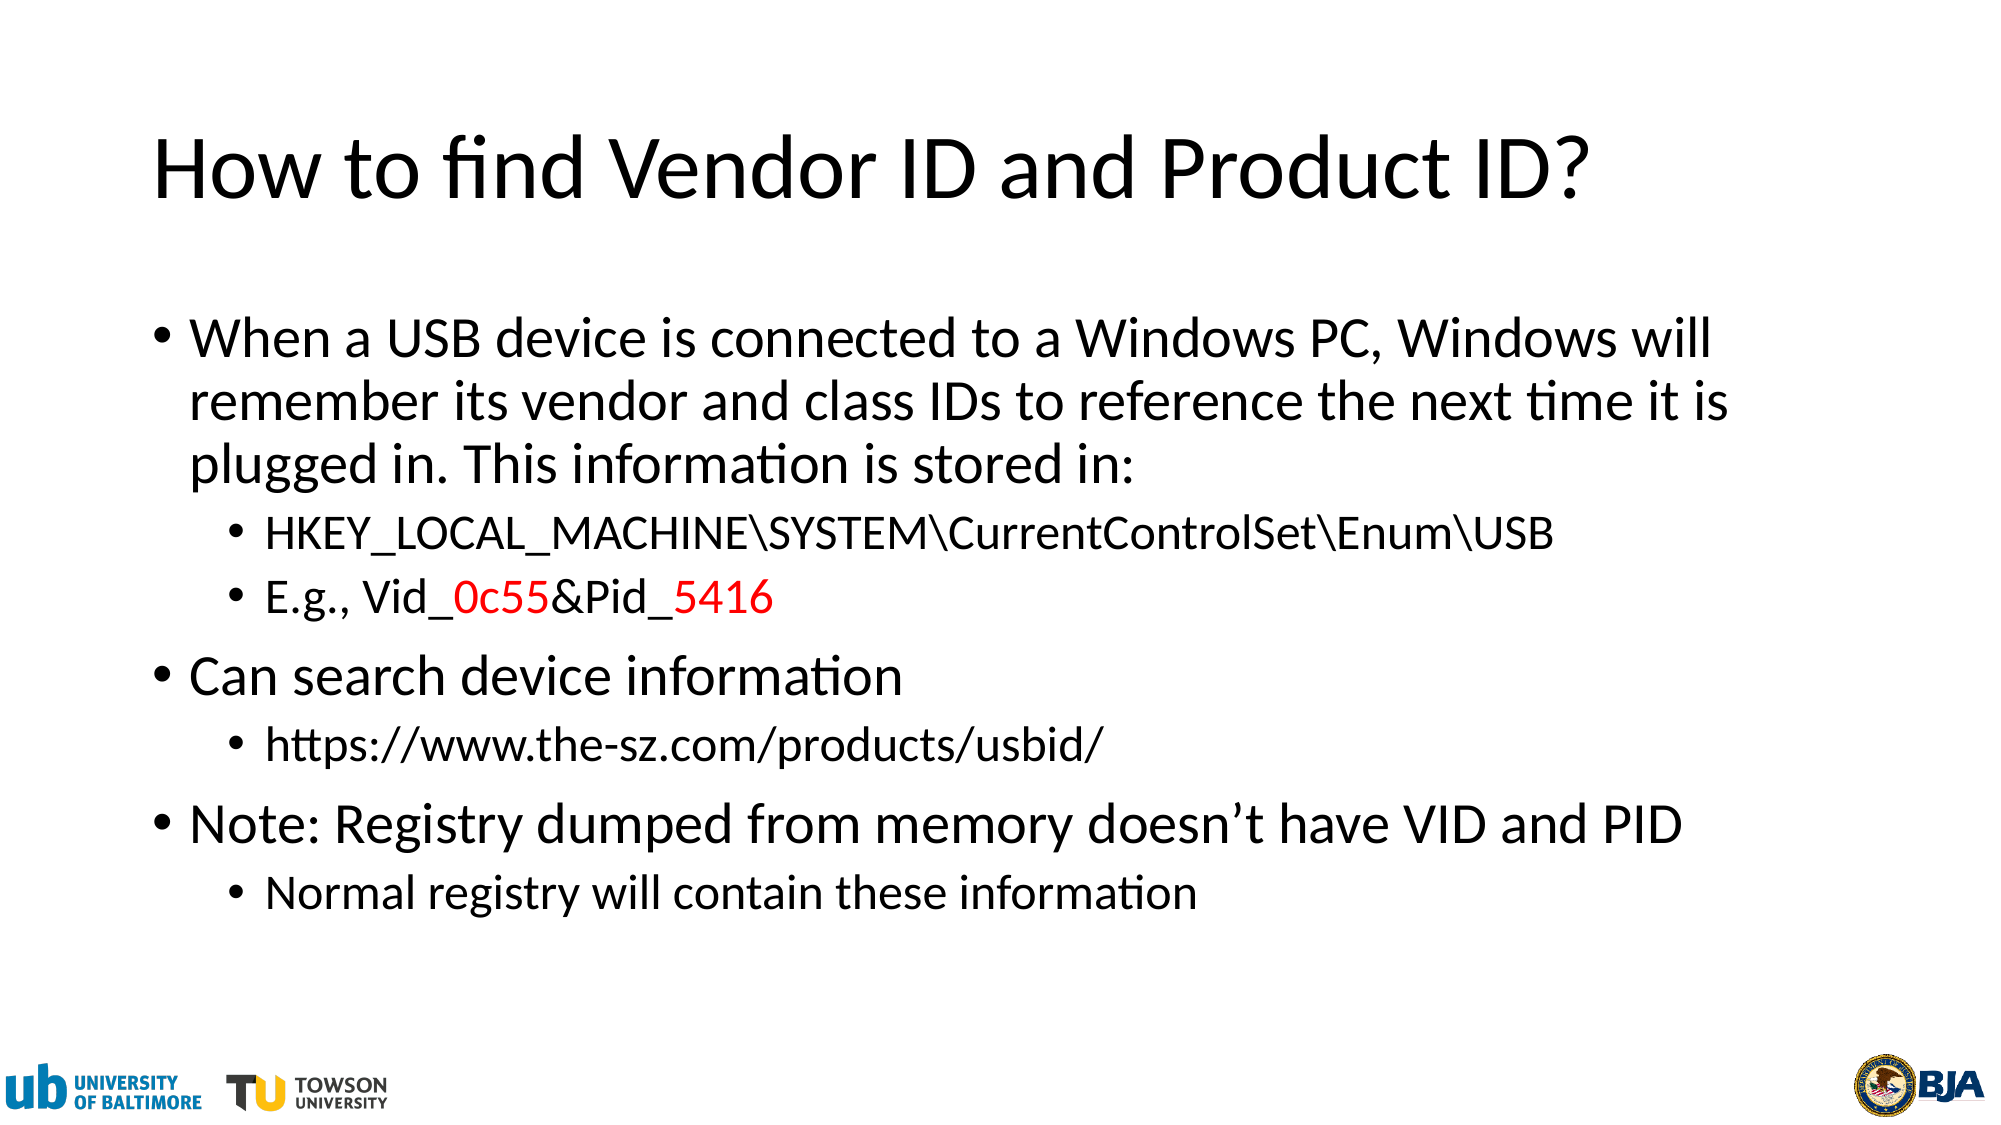

# How to find Vendor ID and Product ID?
When a USB device is connected to a Windows PC, Windows will remember its vendor and class IDs to reference the next time it is plugged in. This information is stored in:
HKEY_LOCAL_MACHINE\SYSTEM\CurrentControlSet\Enum\USB
E.g., Vid_0c55&Pid_5416
Can search device information
https://www.the-sz.com/products/usbid/
Note: Registry dumped from memory doesn’t have VID and PID
Normal registry will contain these information